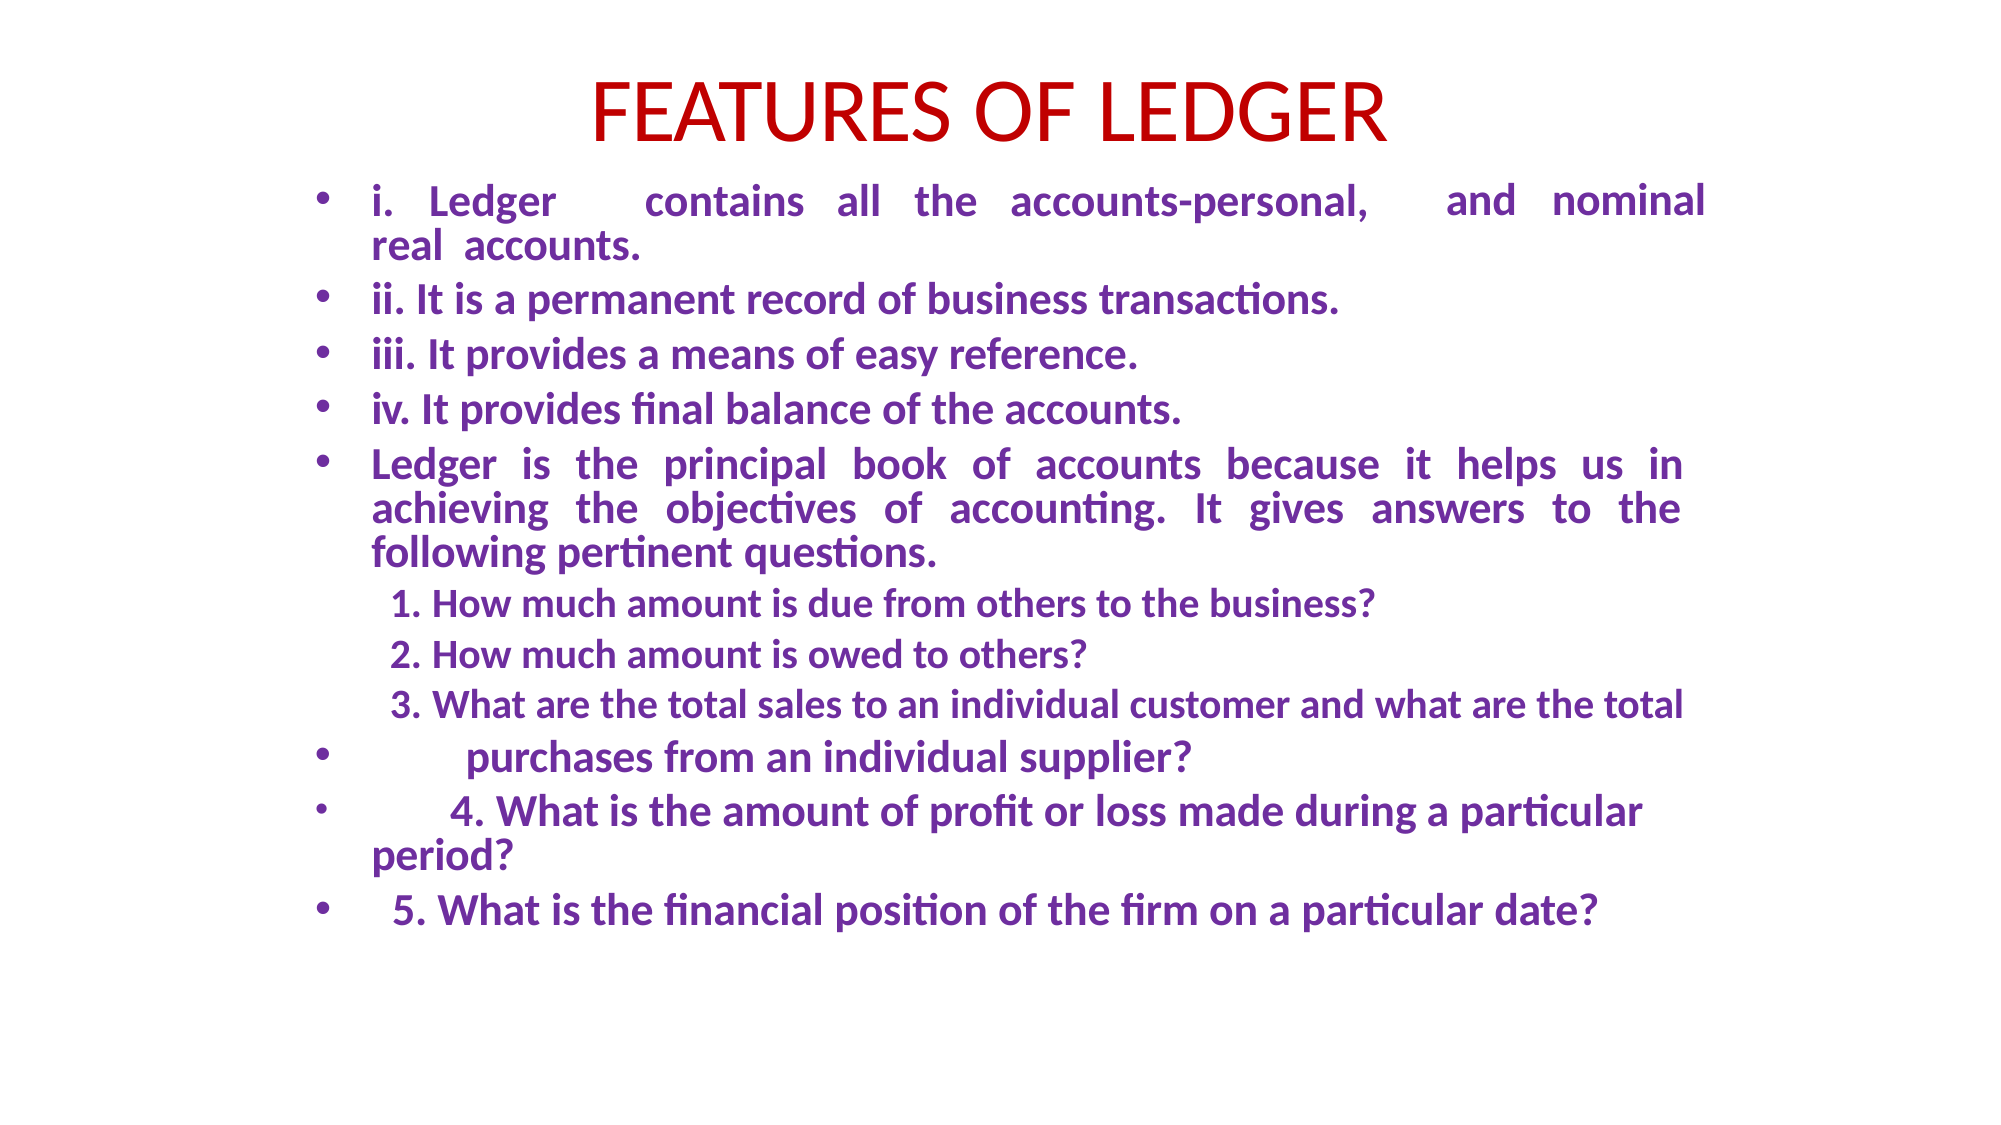

# FEATURES OF LEDGER
i.	Ledger	contains	all	the	accounts-personal,	real  accounts.
and	nominal
ii. It is a permanent record of business transactions.
iii. It provides a means of easy reference.
iv. It provides final balance of the accounts.
Ledger is the principal book of accounts because it helps us in  achieving the objectives of accounting. It gives answers to the  following pertinent questions.
How much amount is due from others to the business?
How much amount is owed to others?
What are the total sales to an individual customer and what are the total
purchases from an individual supplier?
	4. What is the amount of profit or loss made during a particular  period?
5. What is the financial position of the firm on a particular date?